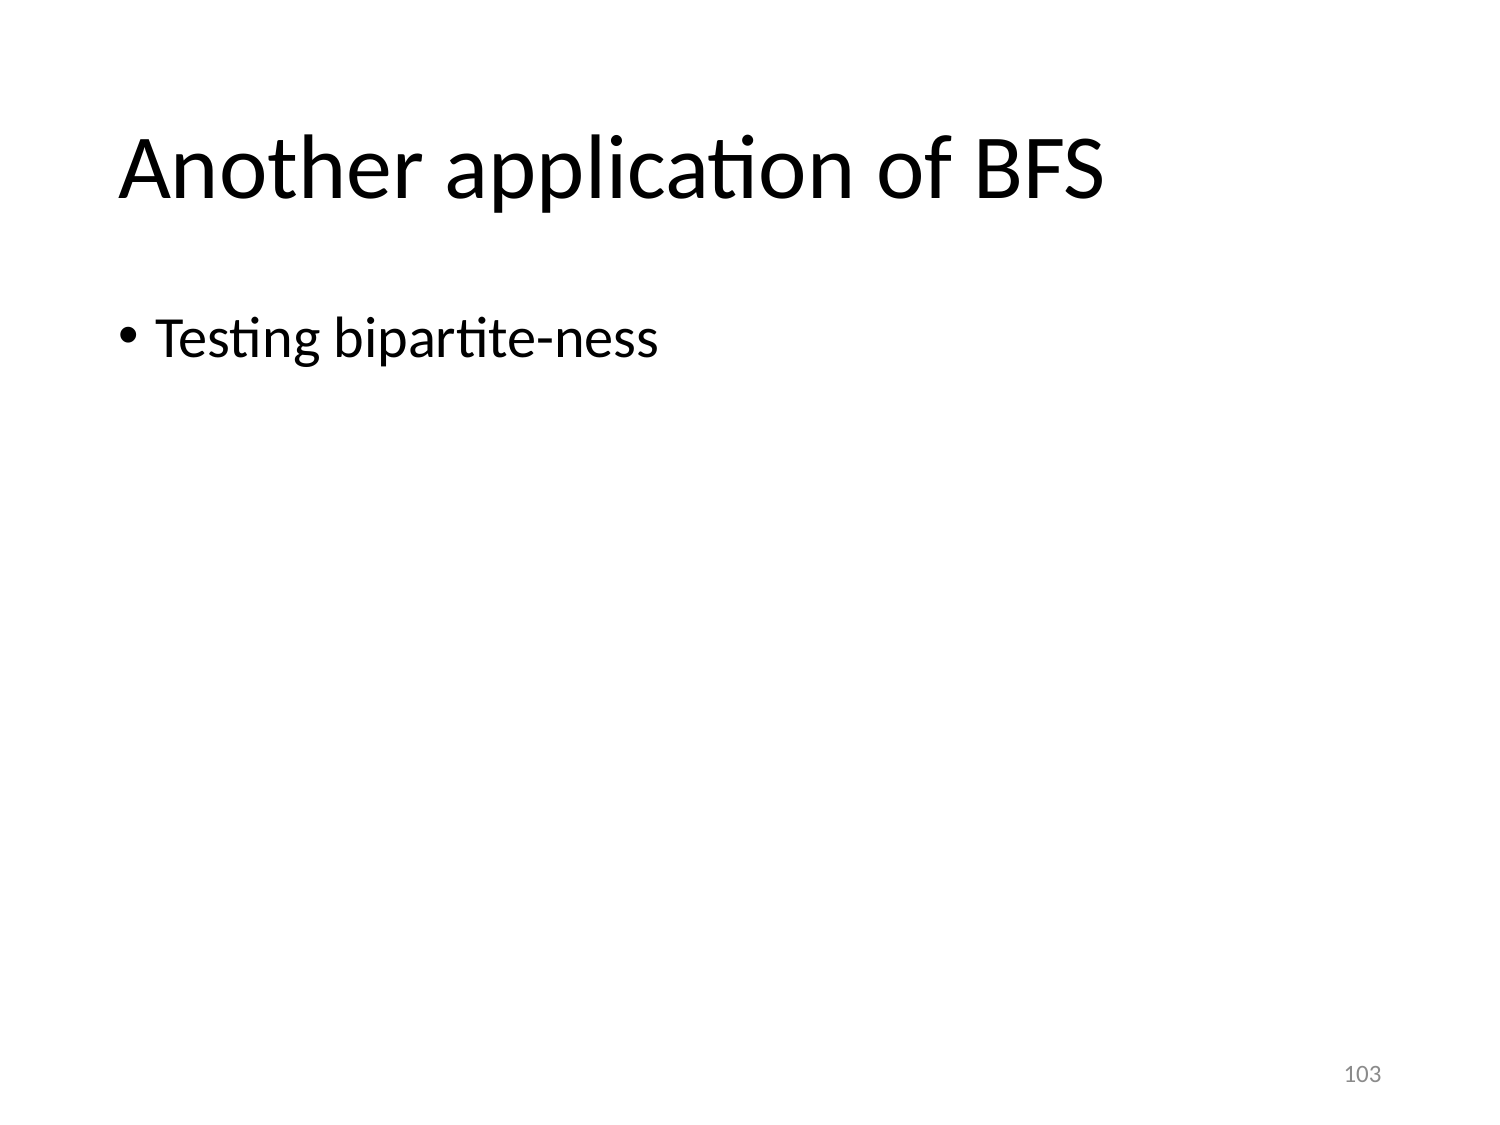

# Another application of BFS
Testing bipartite-ness
103